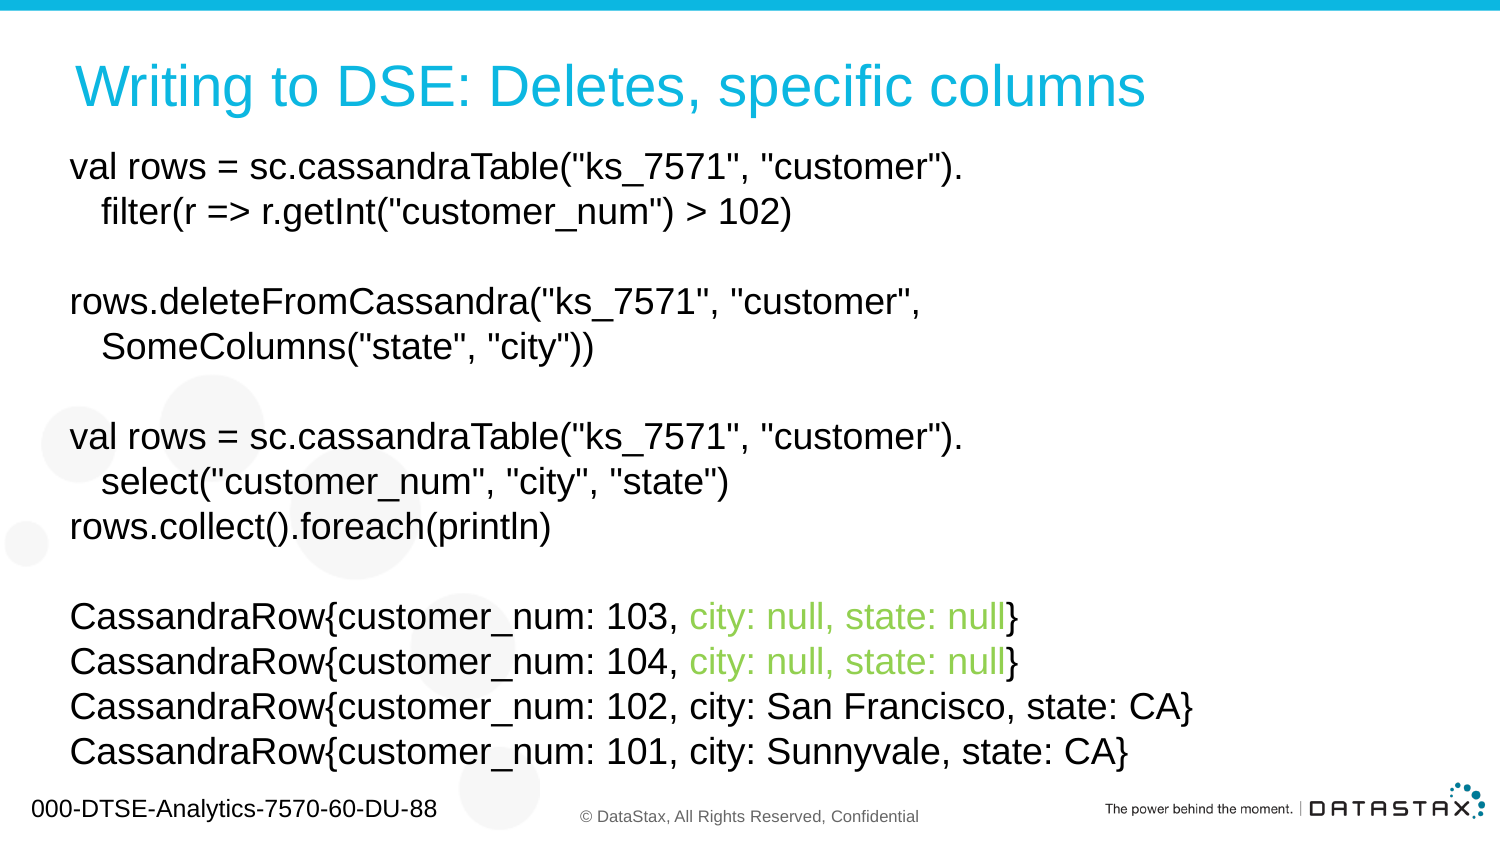

# Writing to DSE: Deletes, specific columns
val rows = sc.cassandraTable("ks_7571", "customer").
   filter(r => r.getInt("customer_num") > 102)

rows.deleteFromCassandra("ks_7571", "customer",
   SomeColumns("state", "city"))

val rows = sc.cassandraTable("ks_7571", "customer").
   select("customer_num", "city", "state")
rows.collect().foreach(println)

CassandraRow{customer_num: 103, city: null, state: null}
CassandraRow{customer_num: 104, city: null, state: null}
CassandraRow{customer_num: 102, city: San Francisco, state: CA}
CassandraRow{customer_num: 101, city: Sunnyvale, state: CA}
000-DTSE-Analytics-7570-60-DU-88